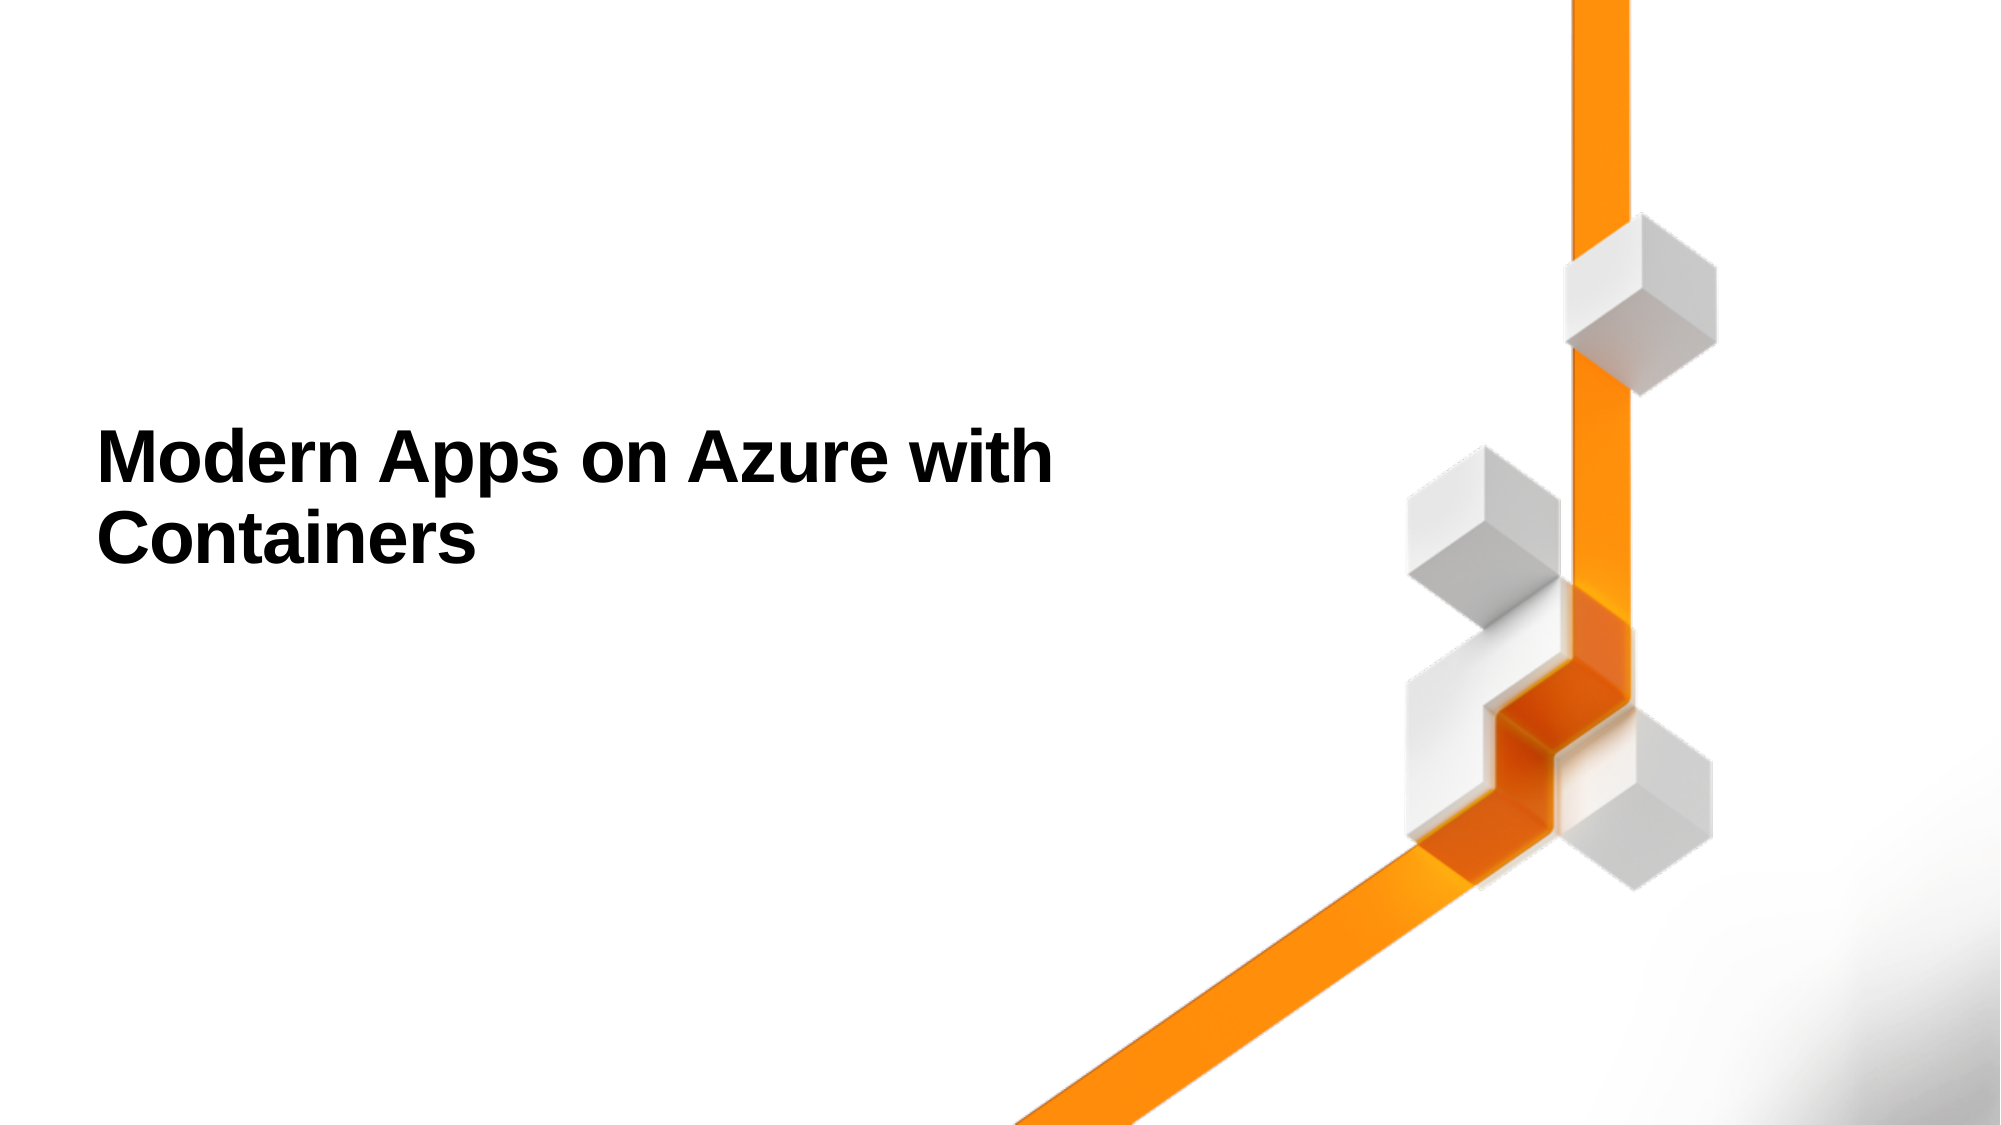

# Modern Apps on Azure with Containers